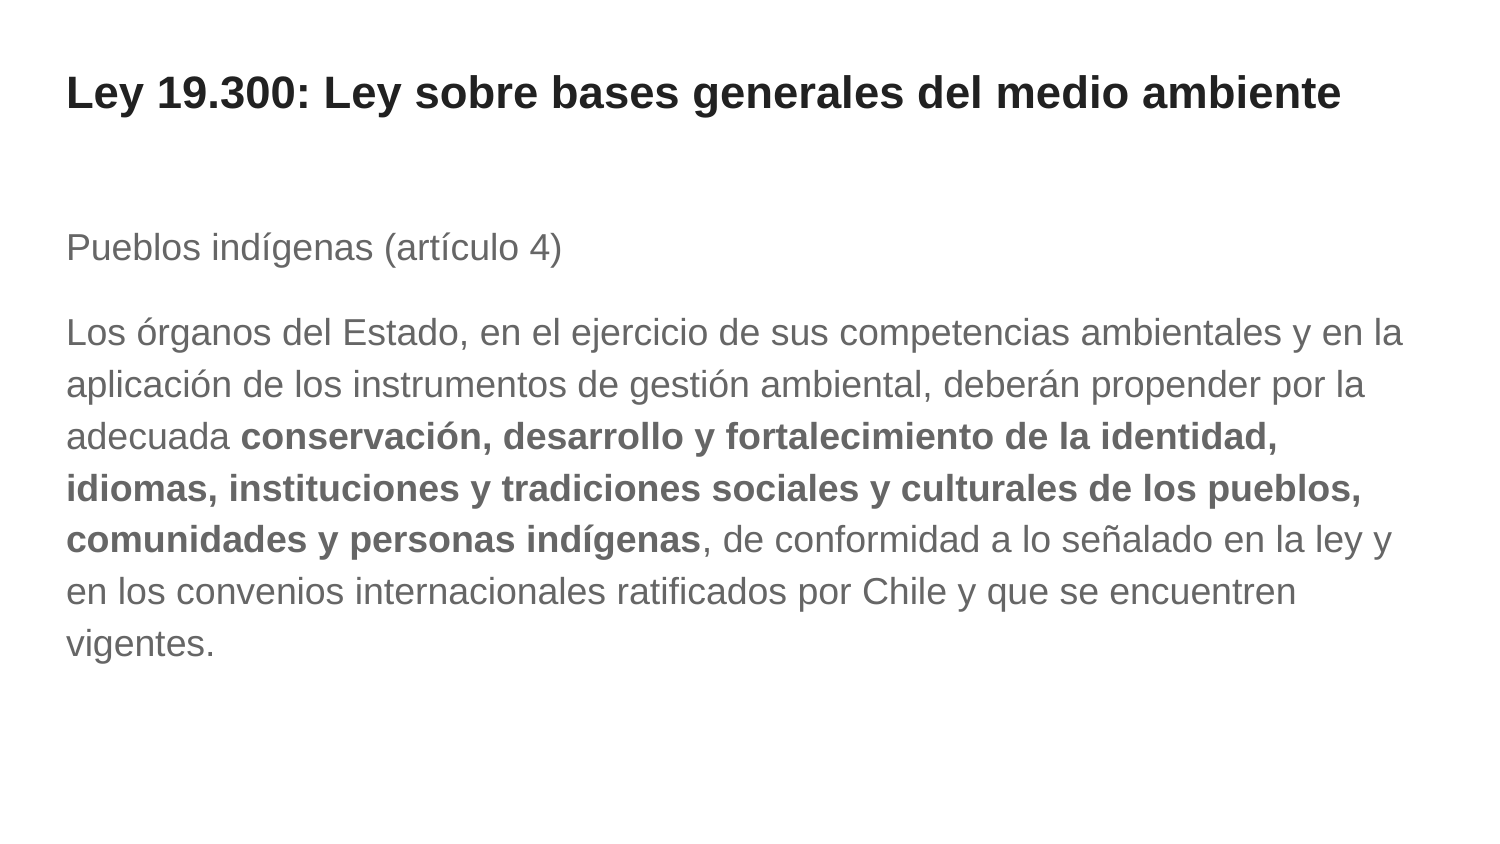

# Ley 19.300: Ley sobre bases generales del medio ambiente
Pueblos indígenas (artículo 4)
Los órganos del Estado, en el ejercicio de sus competencias ambientales y en la aplicación de los instrumentos de gestión ambiental, deberán propender por la adecuada conservación, desarrollo y fortalecimiento de la identidad, idiomas, instituciones y tradiciones sociales y culturales de los pueblos, comunidades y personas indígenas, de conformidad a lo señalado en la ley y en los convenios internacionales ratificados por Chile y que se encuentren vigentes.